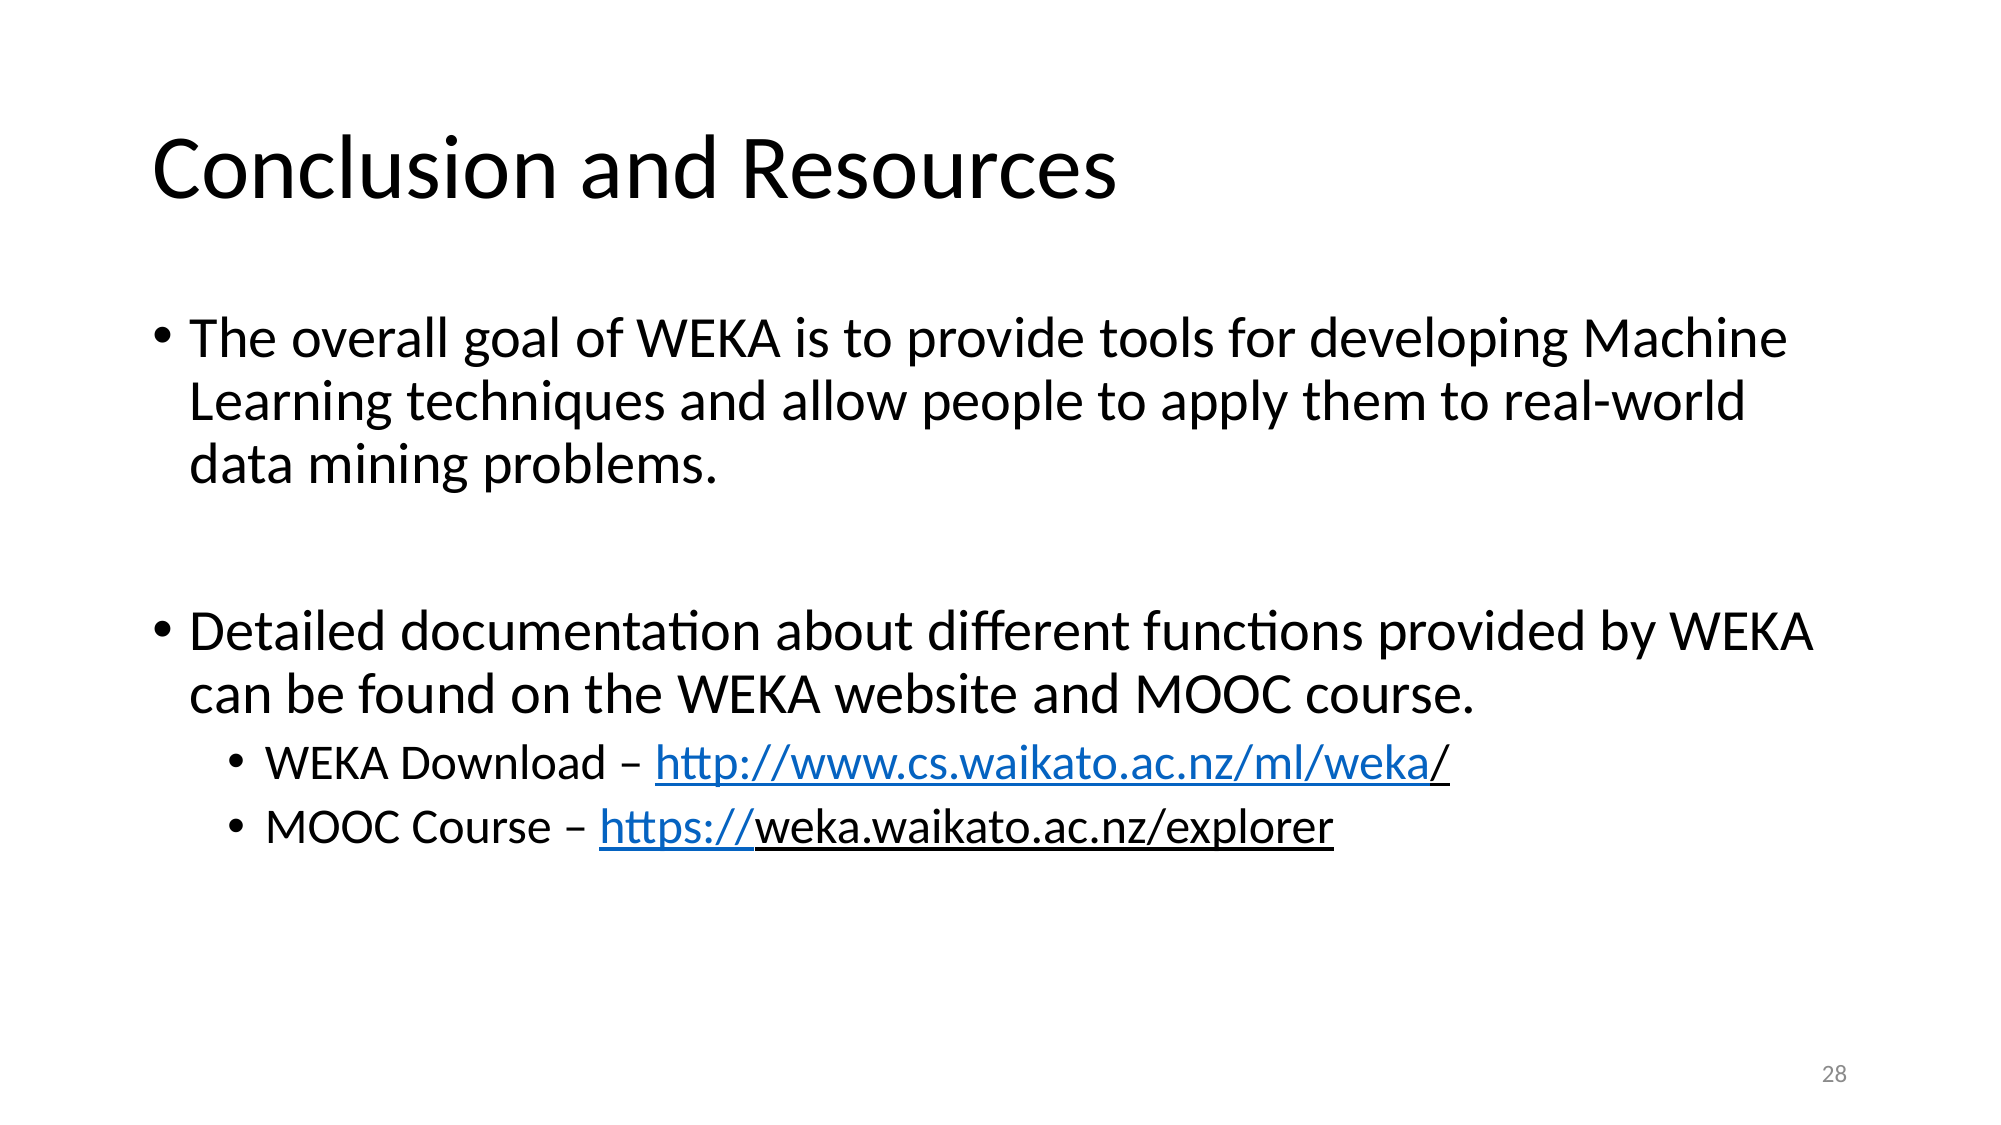

# Conclusion and Resources
The overall goal of WEKA is to provide tools for developing Machine Learning techniques and allow people to apply them to real-world data mining problems.

Detailed documentation about different functions provided by WEKA can be found on the WEKA website and MOOC course.
WEKA Download – http://www.cs.waikato.ac.nz/ml/weka/
MOOC Course – https://weka.waikato.ac.nz/explorer

28